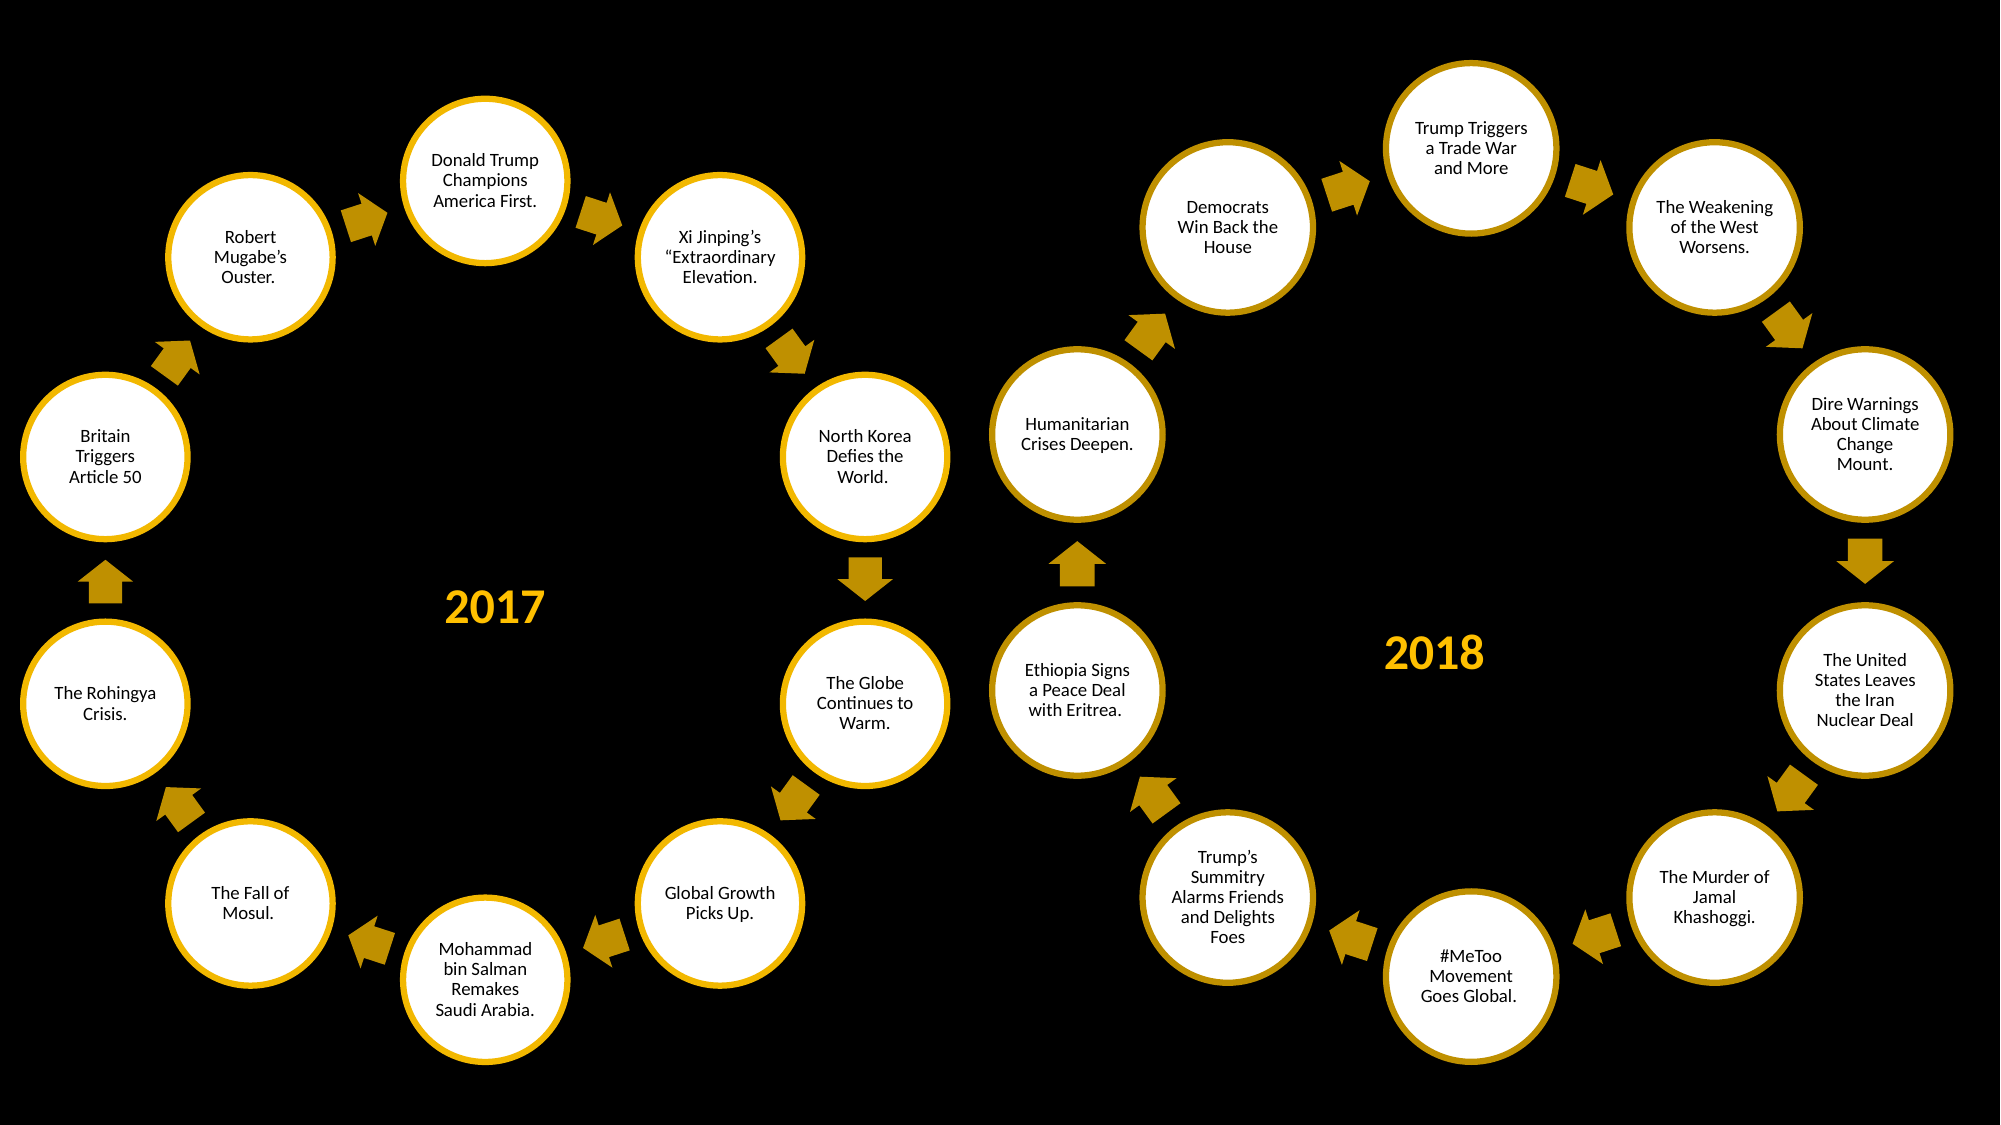

Trump Triggers a Trade War and More

The Weakening of the West Worsens.

Dire Warnings About Climate Change Mount.

The United States Leaves the Iran Nuclear Deal

The Murder of Jamal Khashoggi.

#MeToo Movement Goes Global.

Trump’s Summitry Alarms Friends and Delights Foes

Ethiopia Signs a Peace Deal with Eritrea.

Humanitarian Crises Deepen.

Democrats Win Back the House

Donald Trump Champions America First.

Xi Jinping’s “Extraordinary Elevation.

North Korea Defies the World.

The Globe Continues to Warm.

Global Growth Picks Up.

Mohammad bin Salman Remakes Saudi Arabia.

The Fall of Mosul.

The Rohingya Crisis.

Britain Triggers Article 50

Robert Mugabe’s Ouster.

2017
2018